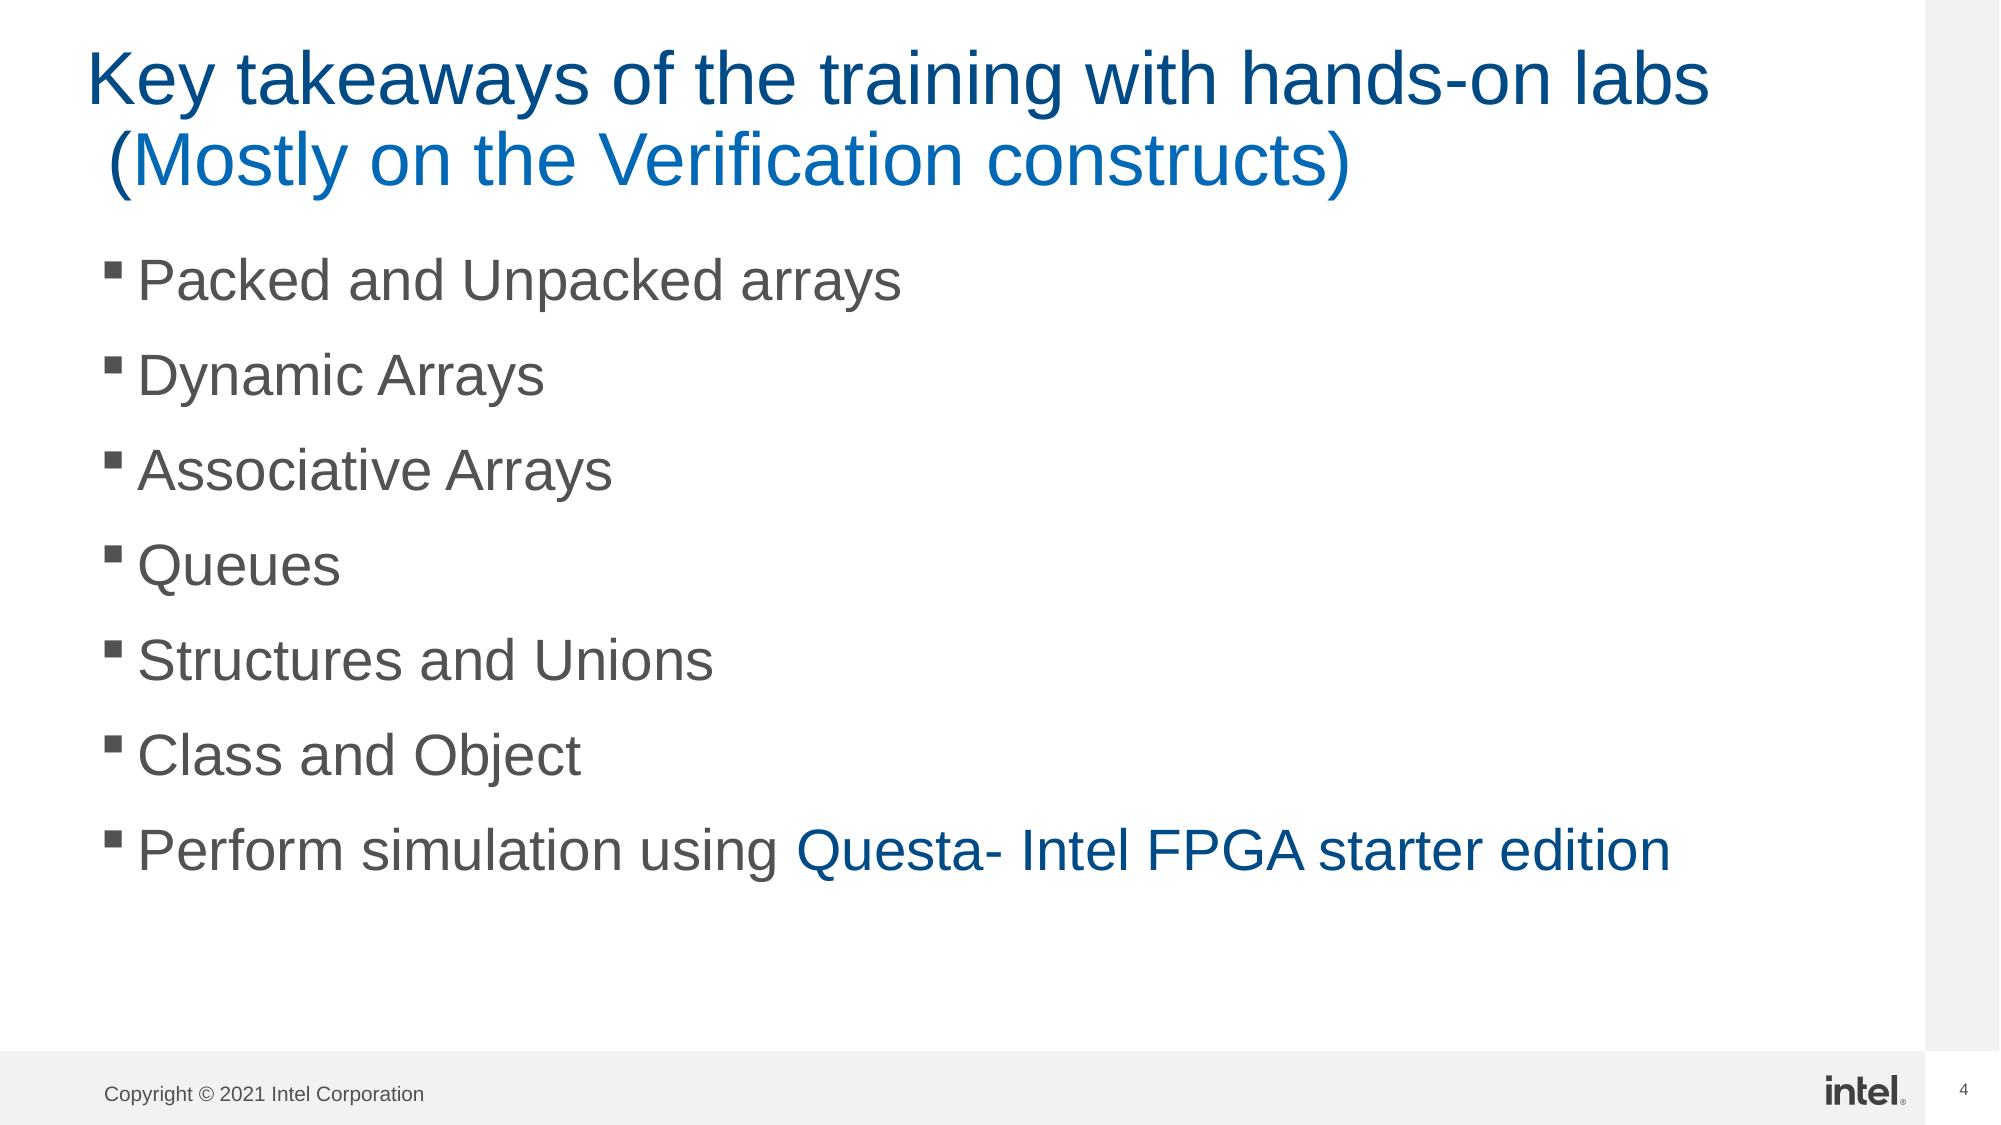

# Key takeaways of the training with hands-on labs (Mostly on the Verification constructs)
Packed and Unpacked arrays
Dynamic Arrays
Associative Arrays
Queues
Structures and Unions
Class and Object
Perform simulation using Questa- Intel FPGA starter edition